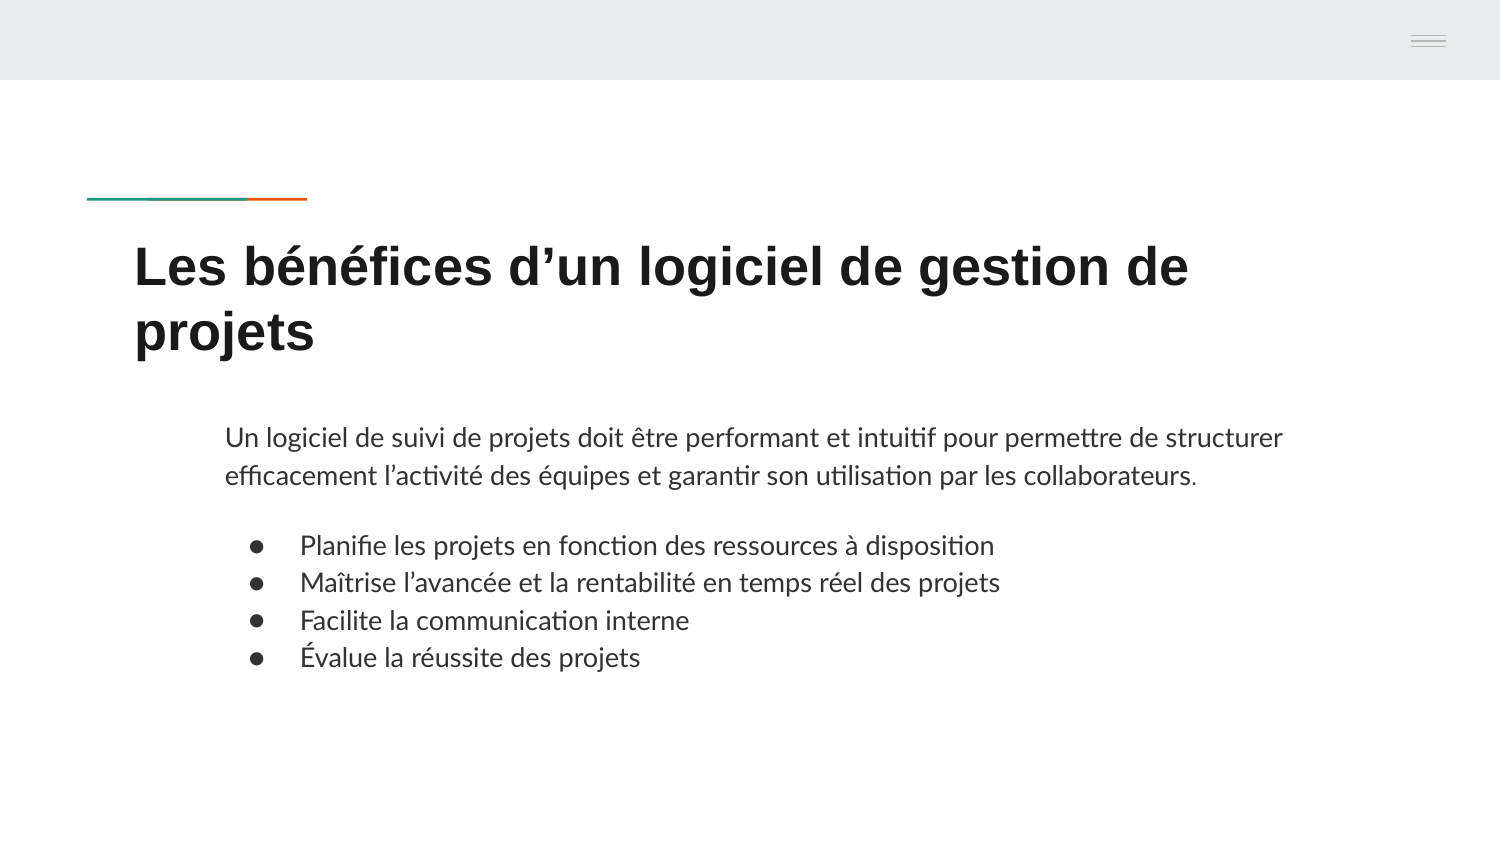

# Les bénéfices d’un logiciel de gestion de projets
Un logiciel de suivi de projets doit être performant et intuitif pour permettre de structurer efficacement l’activité des équipes et garantir son utilisation par les collaborateurs.
Planifie les projets en fonction des ressources à disposition
Maîtrise l’avancée et la rentabilité en temps réel des projets
Facilite la communication interne
Évalue la réussite des projets